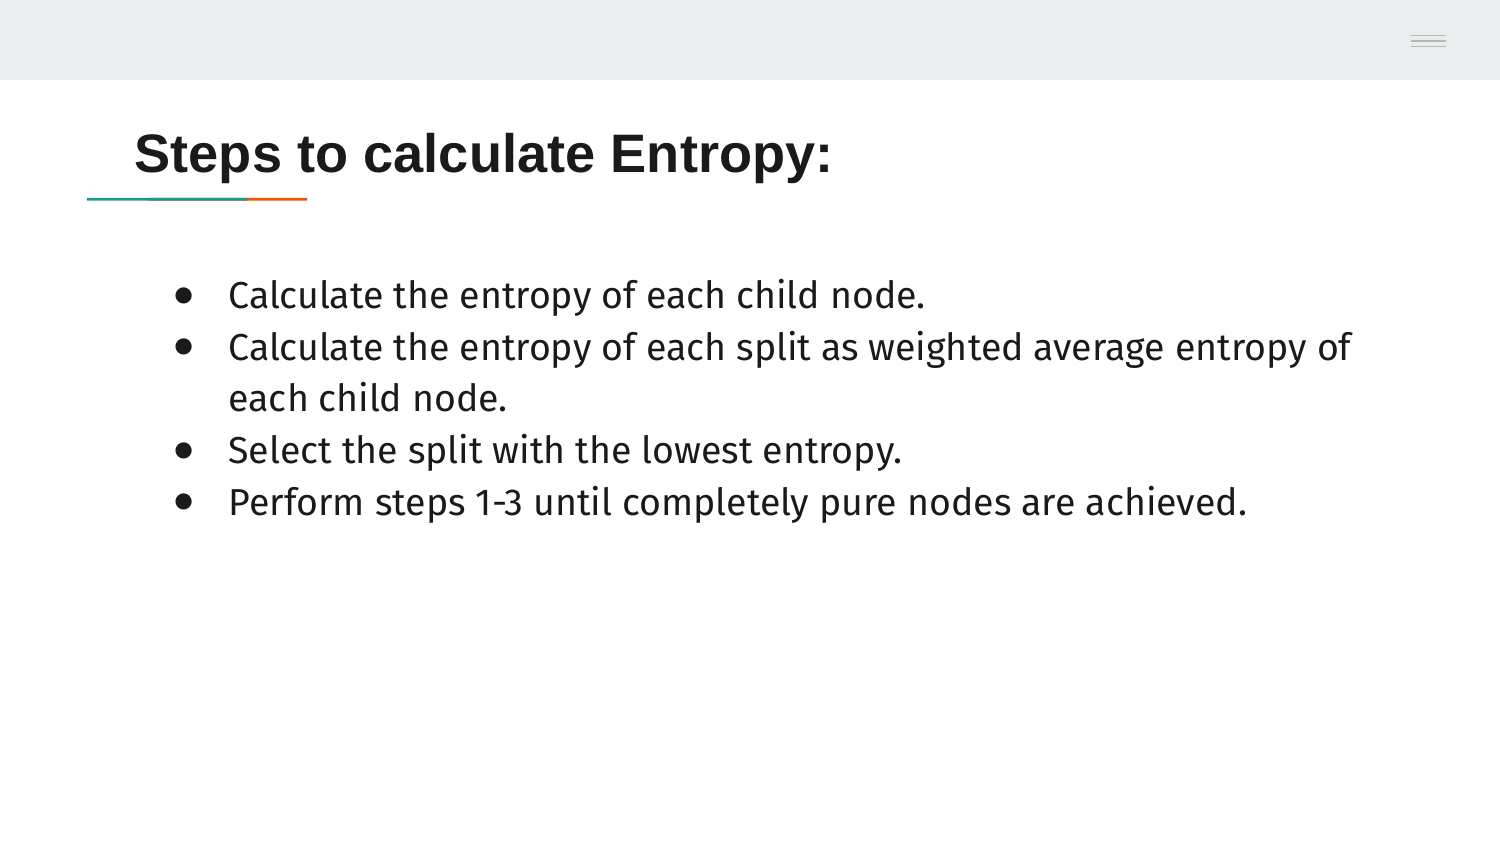

# Steps to calculate Entropy:
Calculate the entropy of each child node.
Calculate the entropy of each split as weighted average entropy of each child node.
Select the split with the lowest entropy.
Perform steps 1-3 until completely pure nodes are achieved.